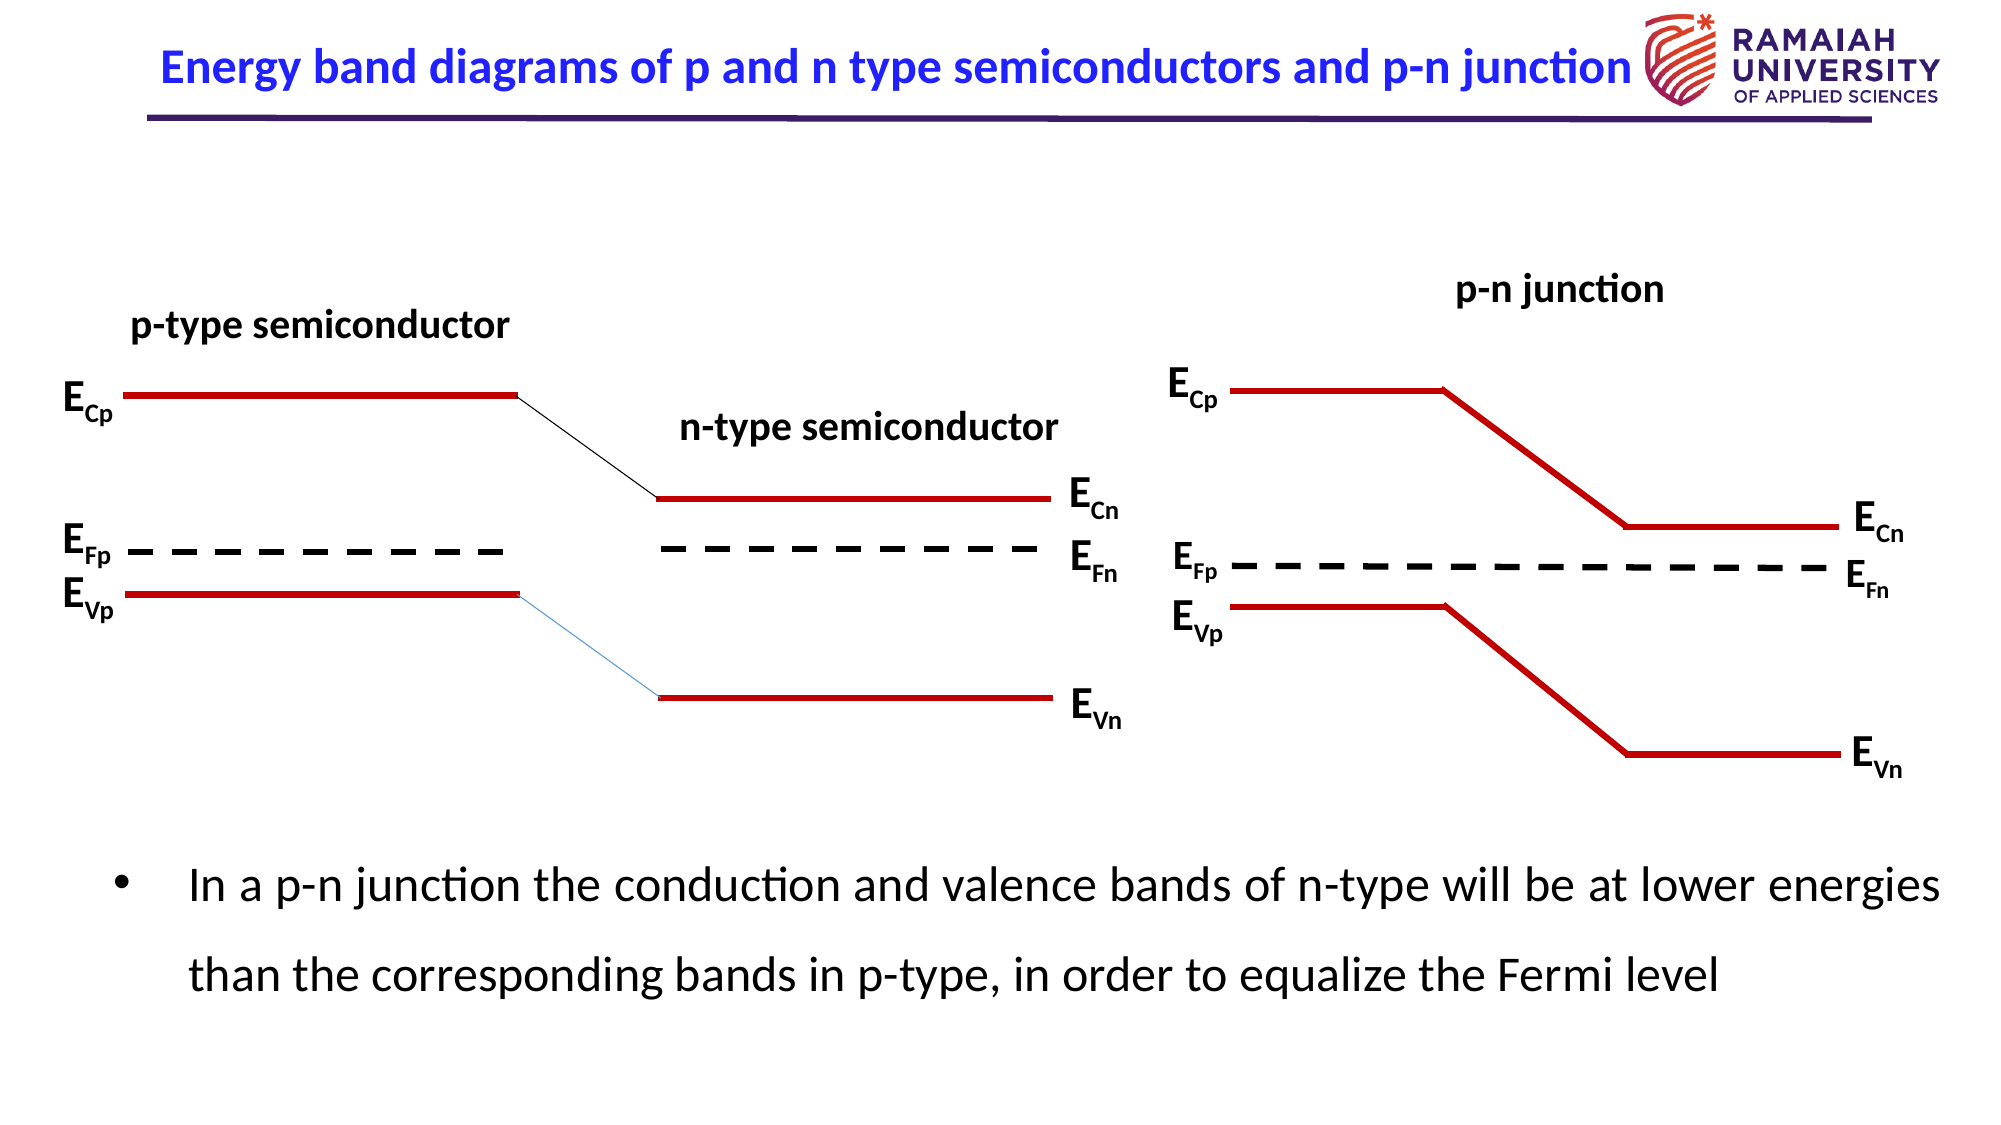

# Energy band diagrams of p and n type semiconductors and p-n junction
p-n junction
ECp
ECn
EFp
EFn
EVp
EVn
p-type semiconductor
ECp

EFp
EVp

n-type semiconductor
ECn

EFn
EVn

In a p-n junction the conduction and valence bands of n-type will be at lower energies than the corresponding bands in p-type, in order to equalize the Fermi level